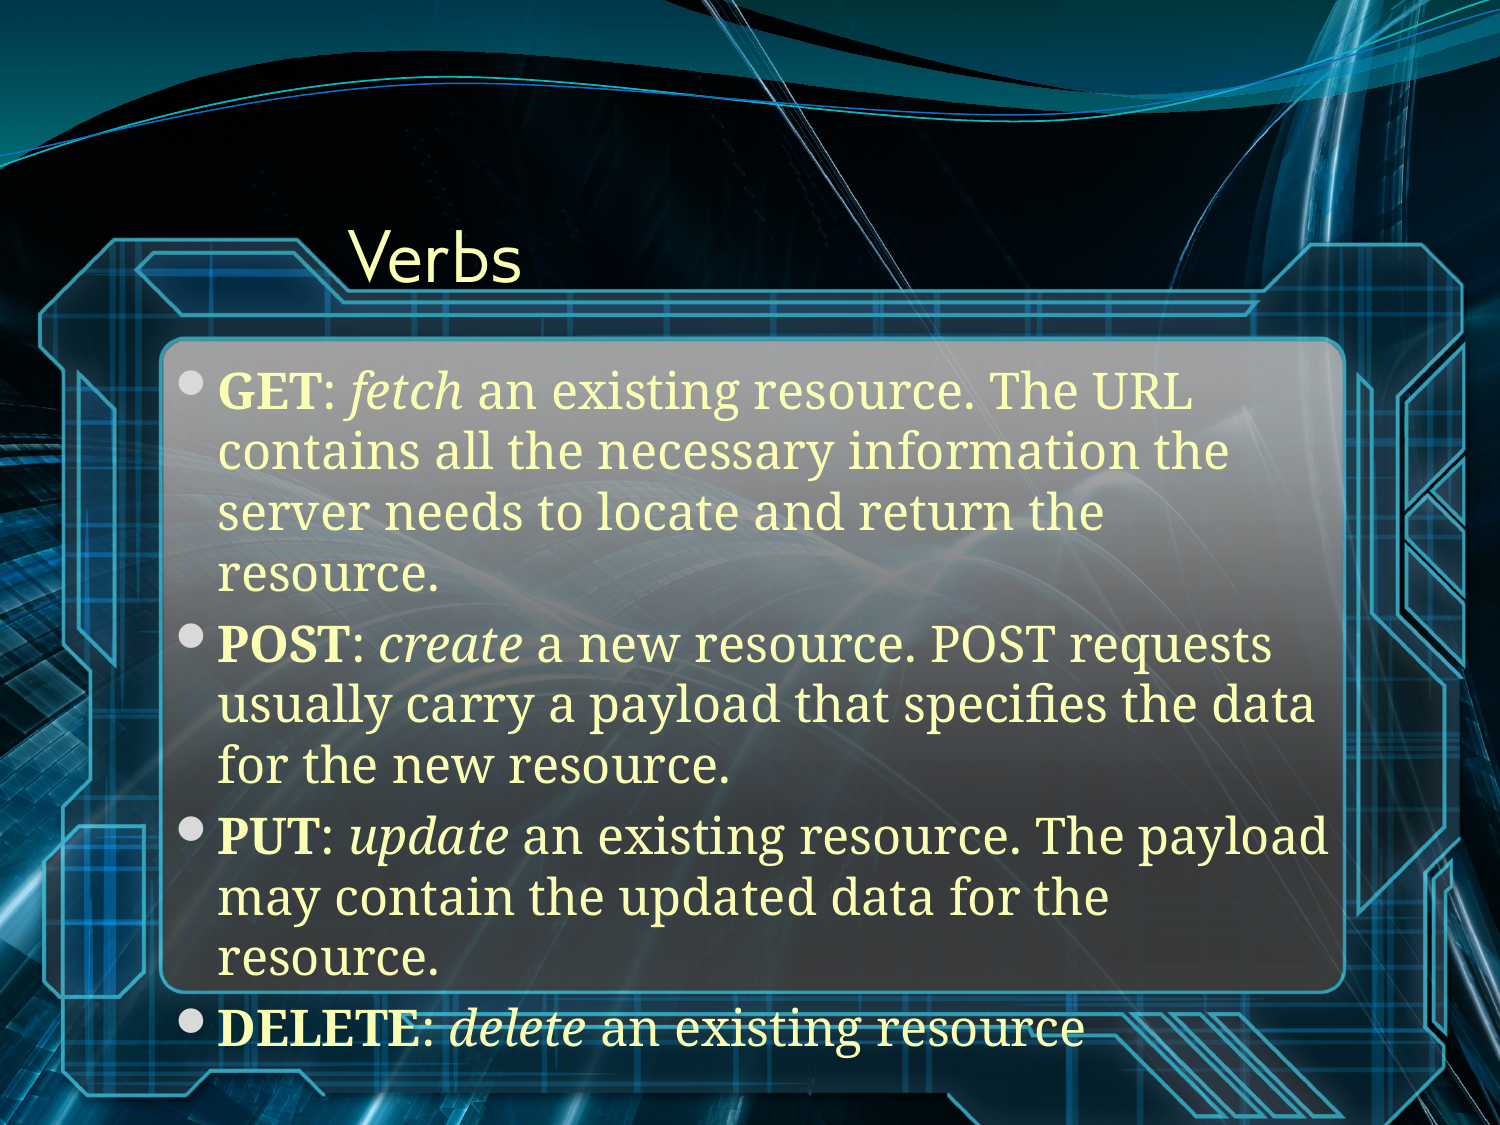

# Verbs
GET: fetch an existing resource. The URL contains all the necessary information the server needs to locate and return the resource.
POST: create a new resource. POST requests usually carry a payload that specifies the data for the new resource.
PUT: update an existing resource. The payload may contain the updated data for the resource.
DELETE: delete an existing resource